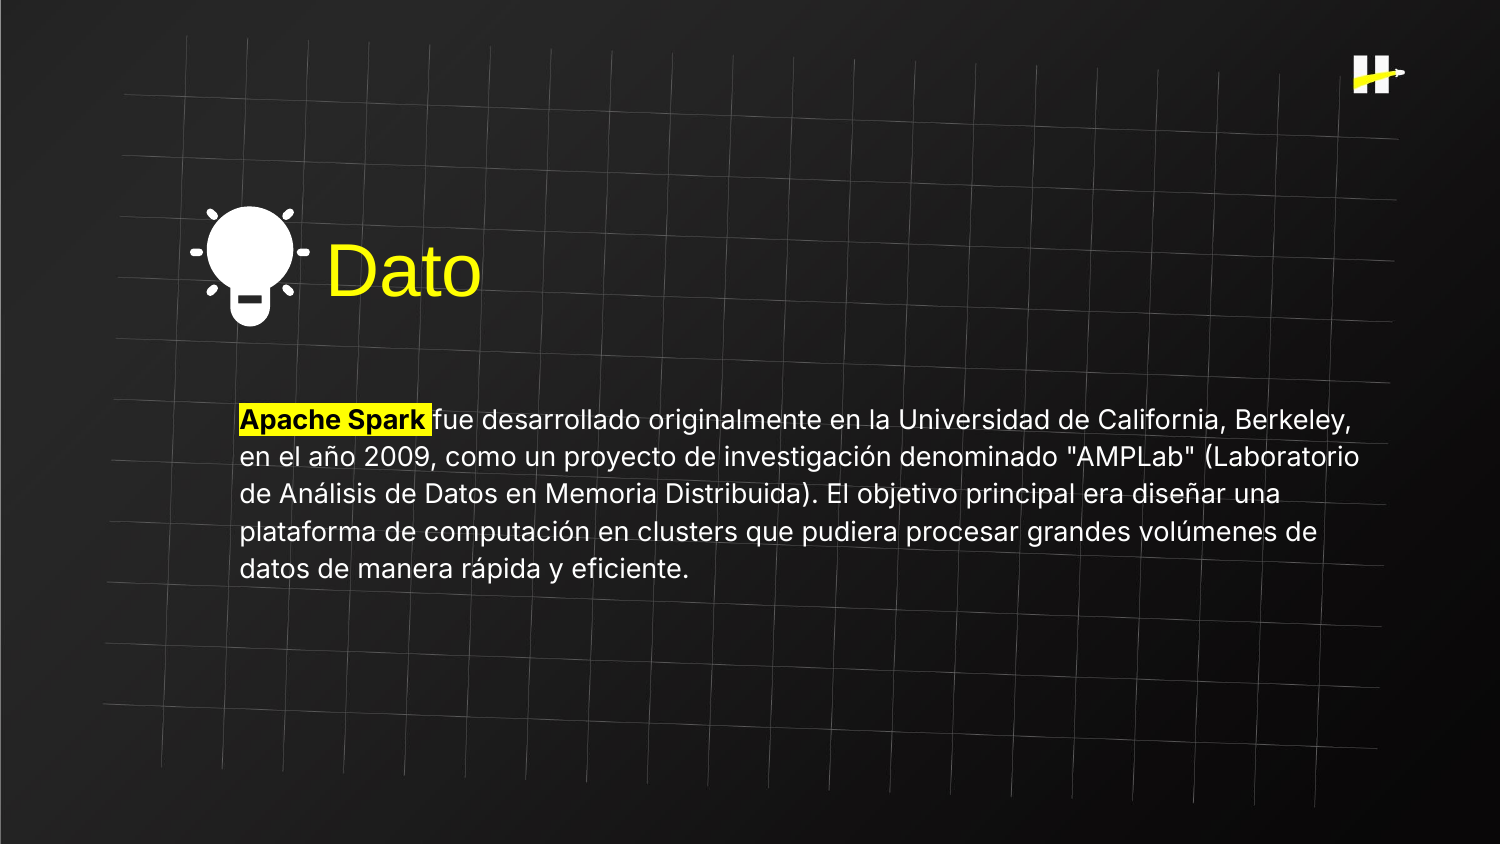

Dato

Apache Spark fue desarrollado originalmente en la Universidad de California, Berkeley, en el año 2009, como un proyecto de investigación denominado "AMPLab" (Laboratorio de Análisis de Datos en Memoria Distribuida). El objetivo principal era diseñar una plataforma de computación en clusters que pudiera procesar grandes volúmenes de datos de manera rápida y eficiente.